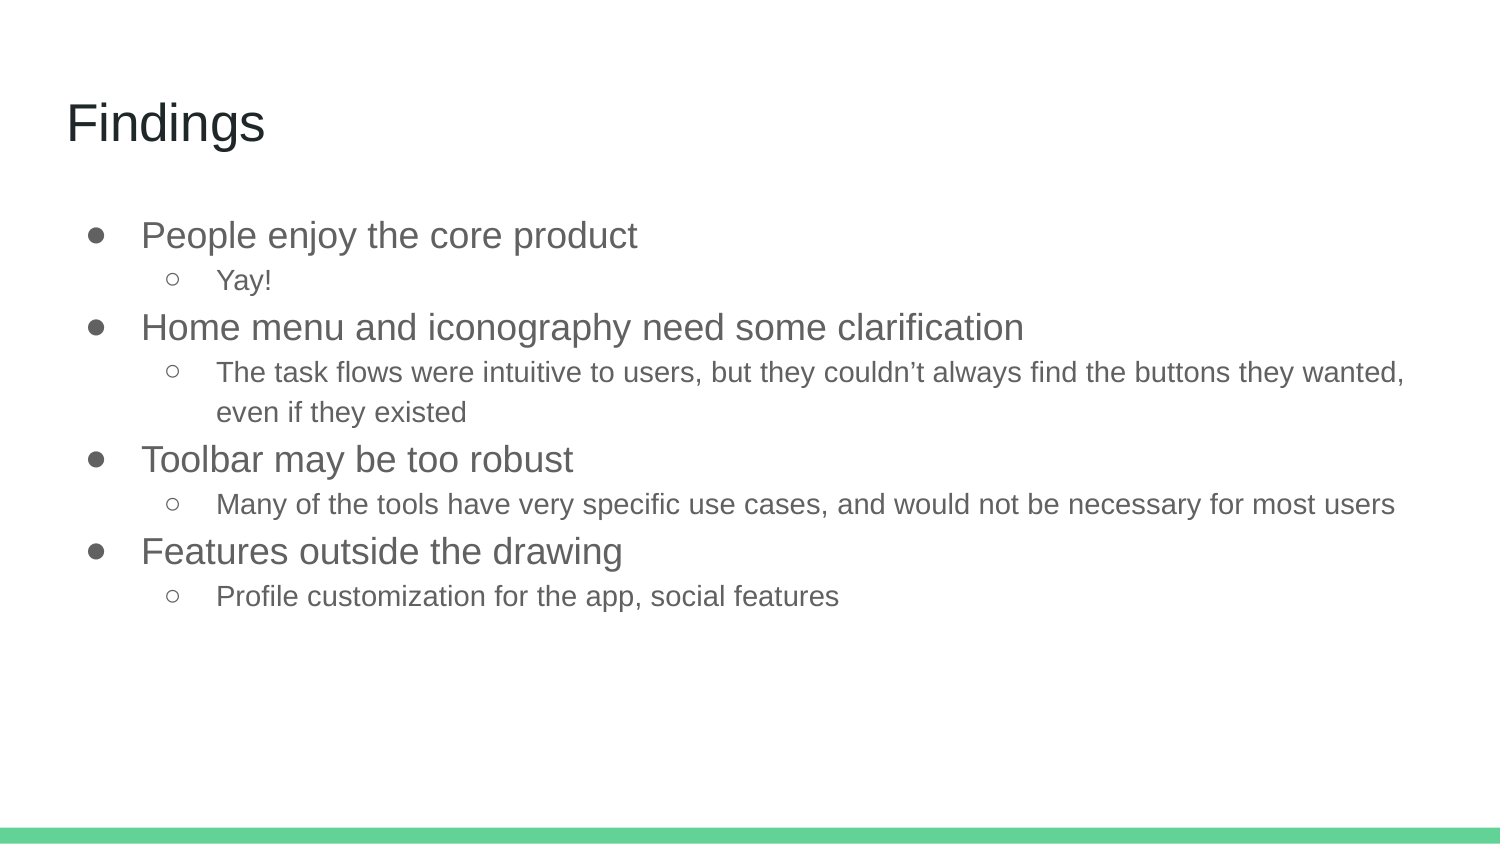

# Findings
People enjoy the core product
Yay!
Home menu and iconography need some clarification
The task flows were intuitive to users, but they couldn’t always find the buttons they wanted, even if they existed
Toolbar may be too robust
Many of the tools have very specific use cases, and would not be necessary for most users
Features outside the drawing
Profile customization for the app, social features